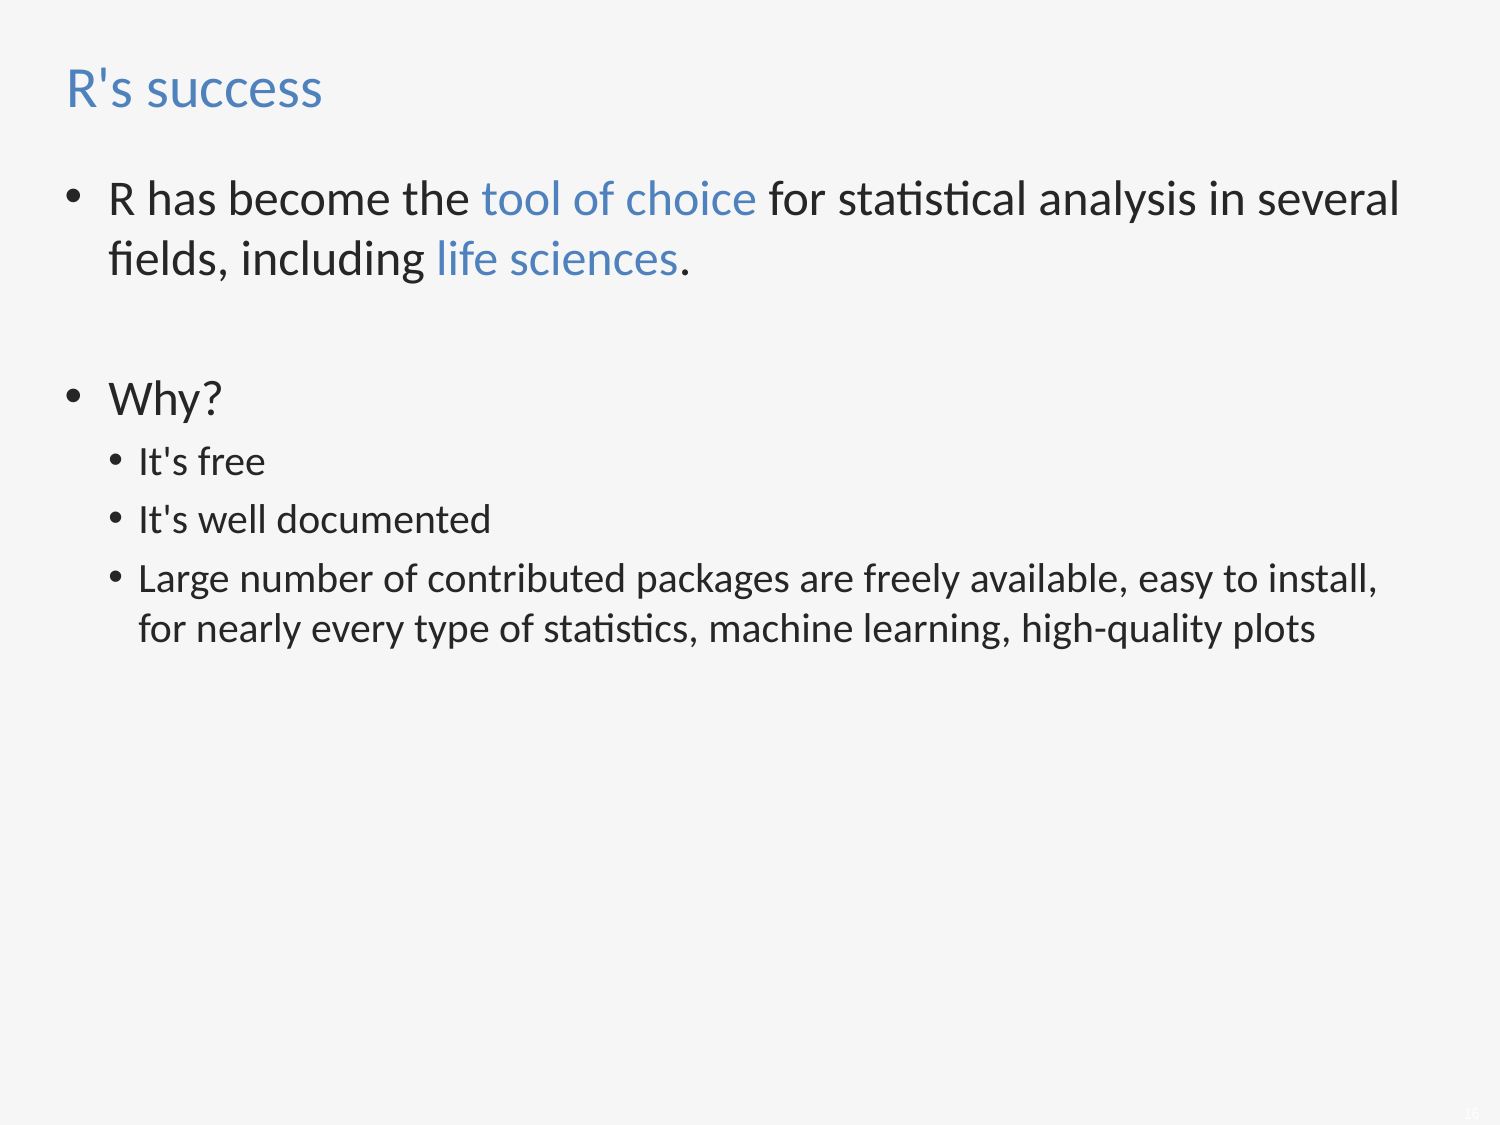

# R's success
R has become the tool of choice for statistical analysis in several fields, including life sciences.

Why?
It's free
It's well documented
Large number of contributed packages are freely available, easy to install, for nearly every type of statistics, machine learning, high-quality plots